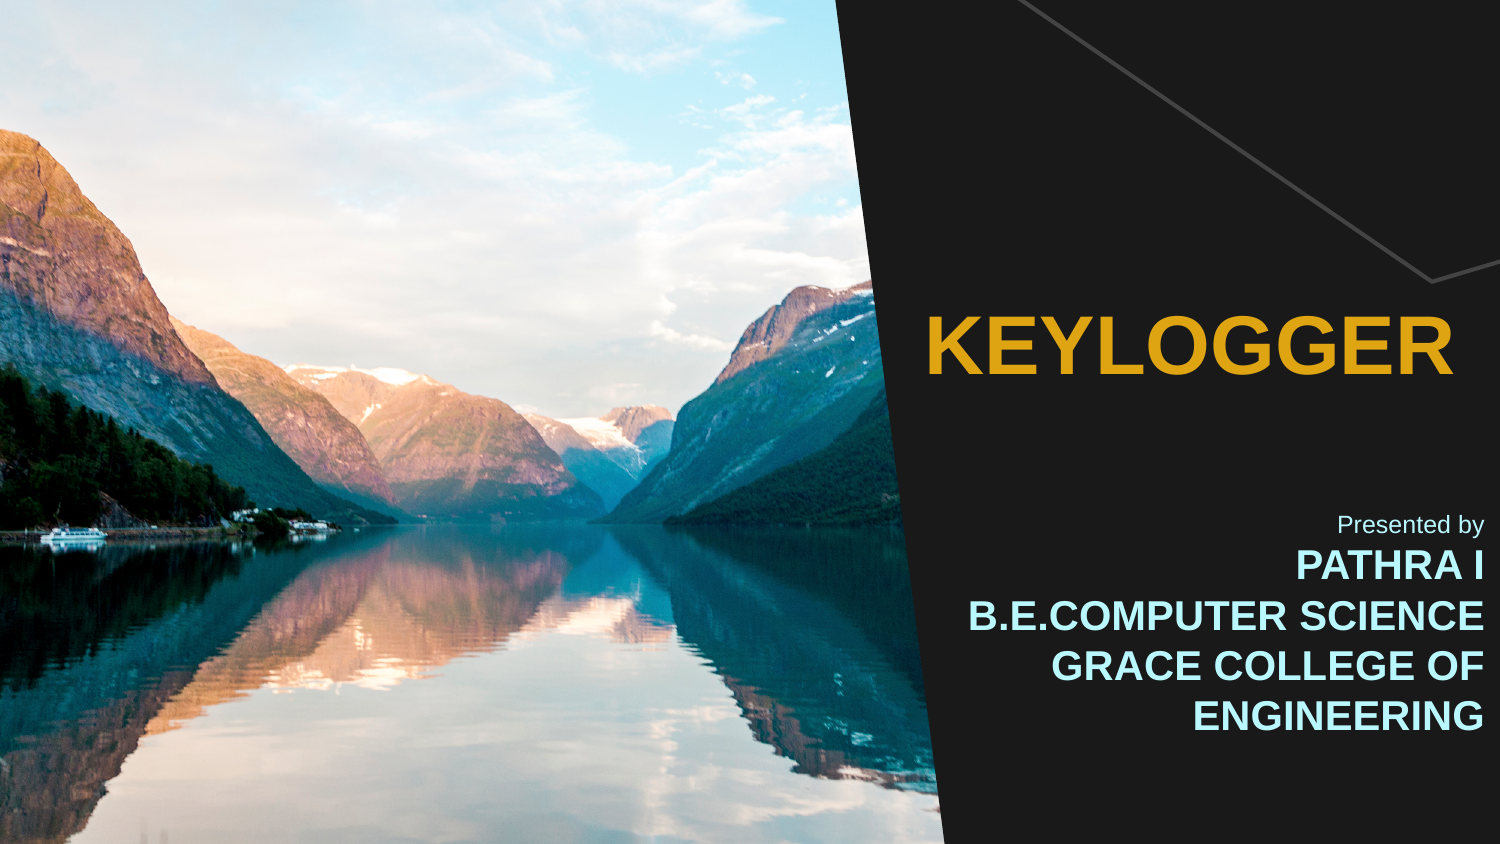

# KEYLOGGER
Presented by
 PATHRA I
B.E.COMPUTER SCIENCE
GRACE COLLEGE OF ENGINEERING